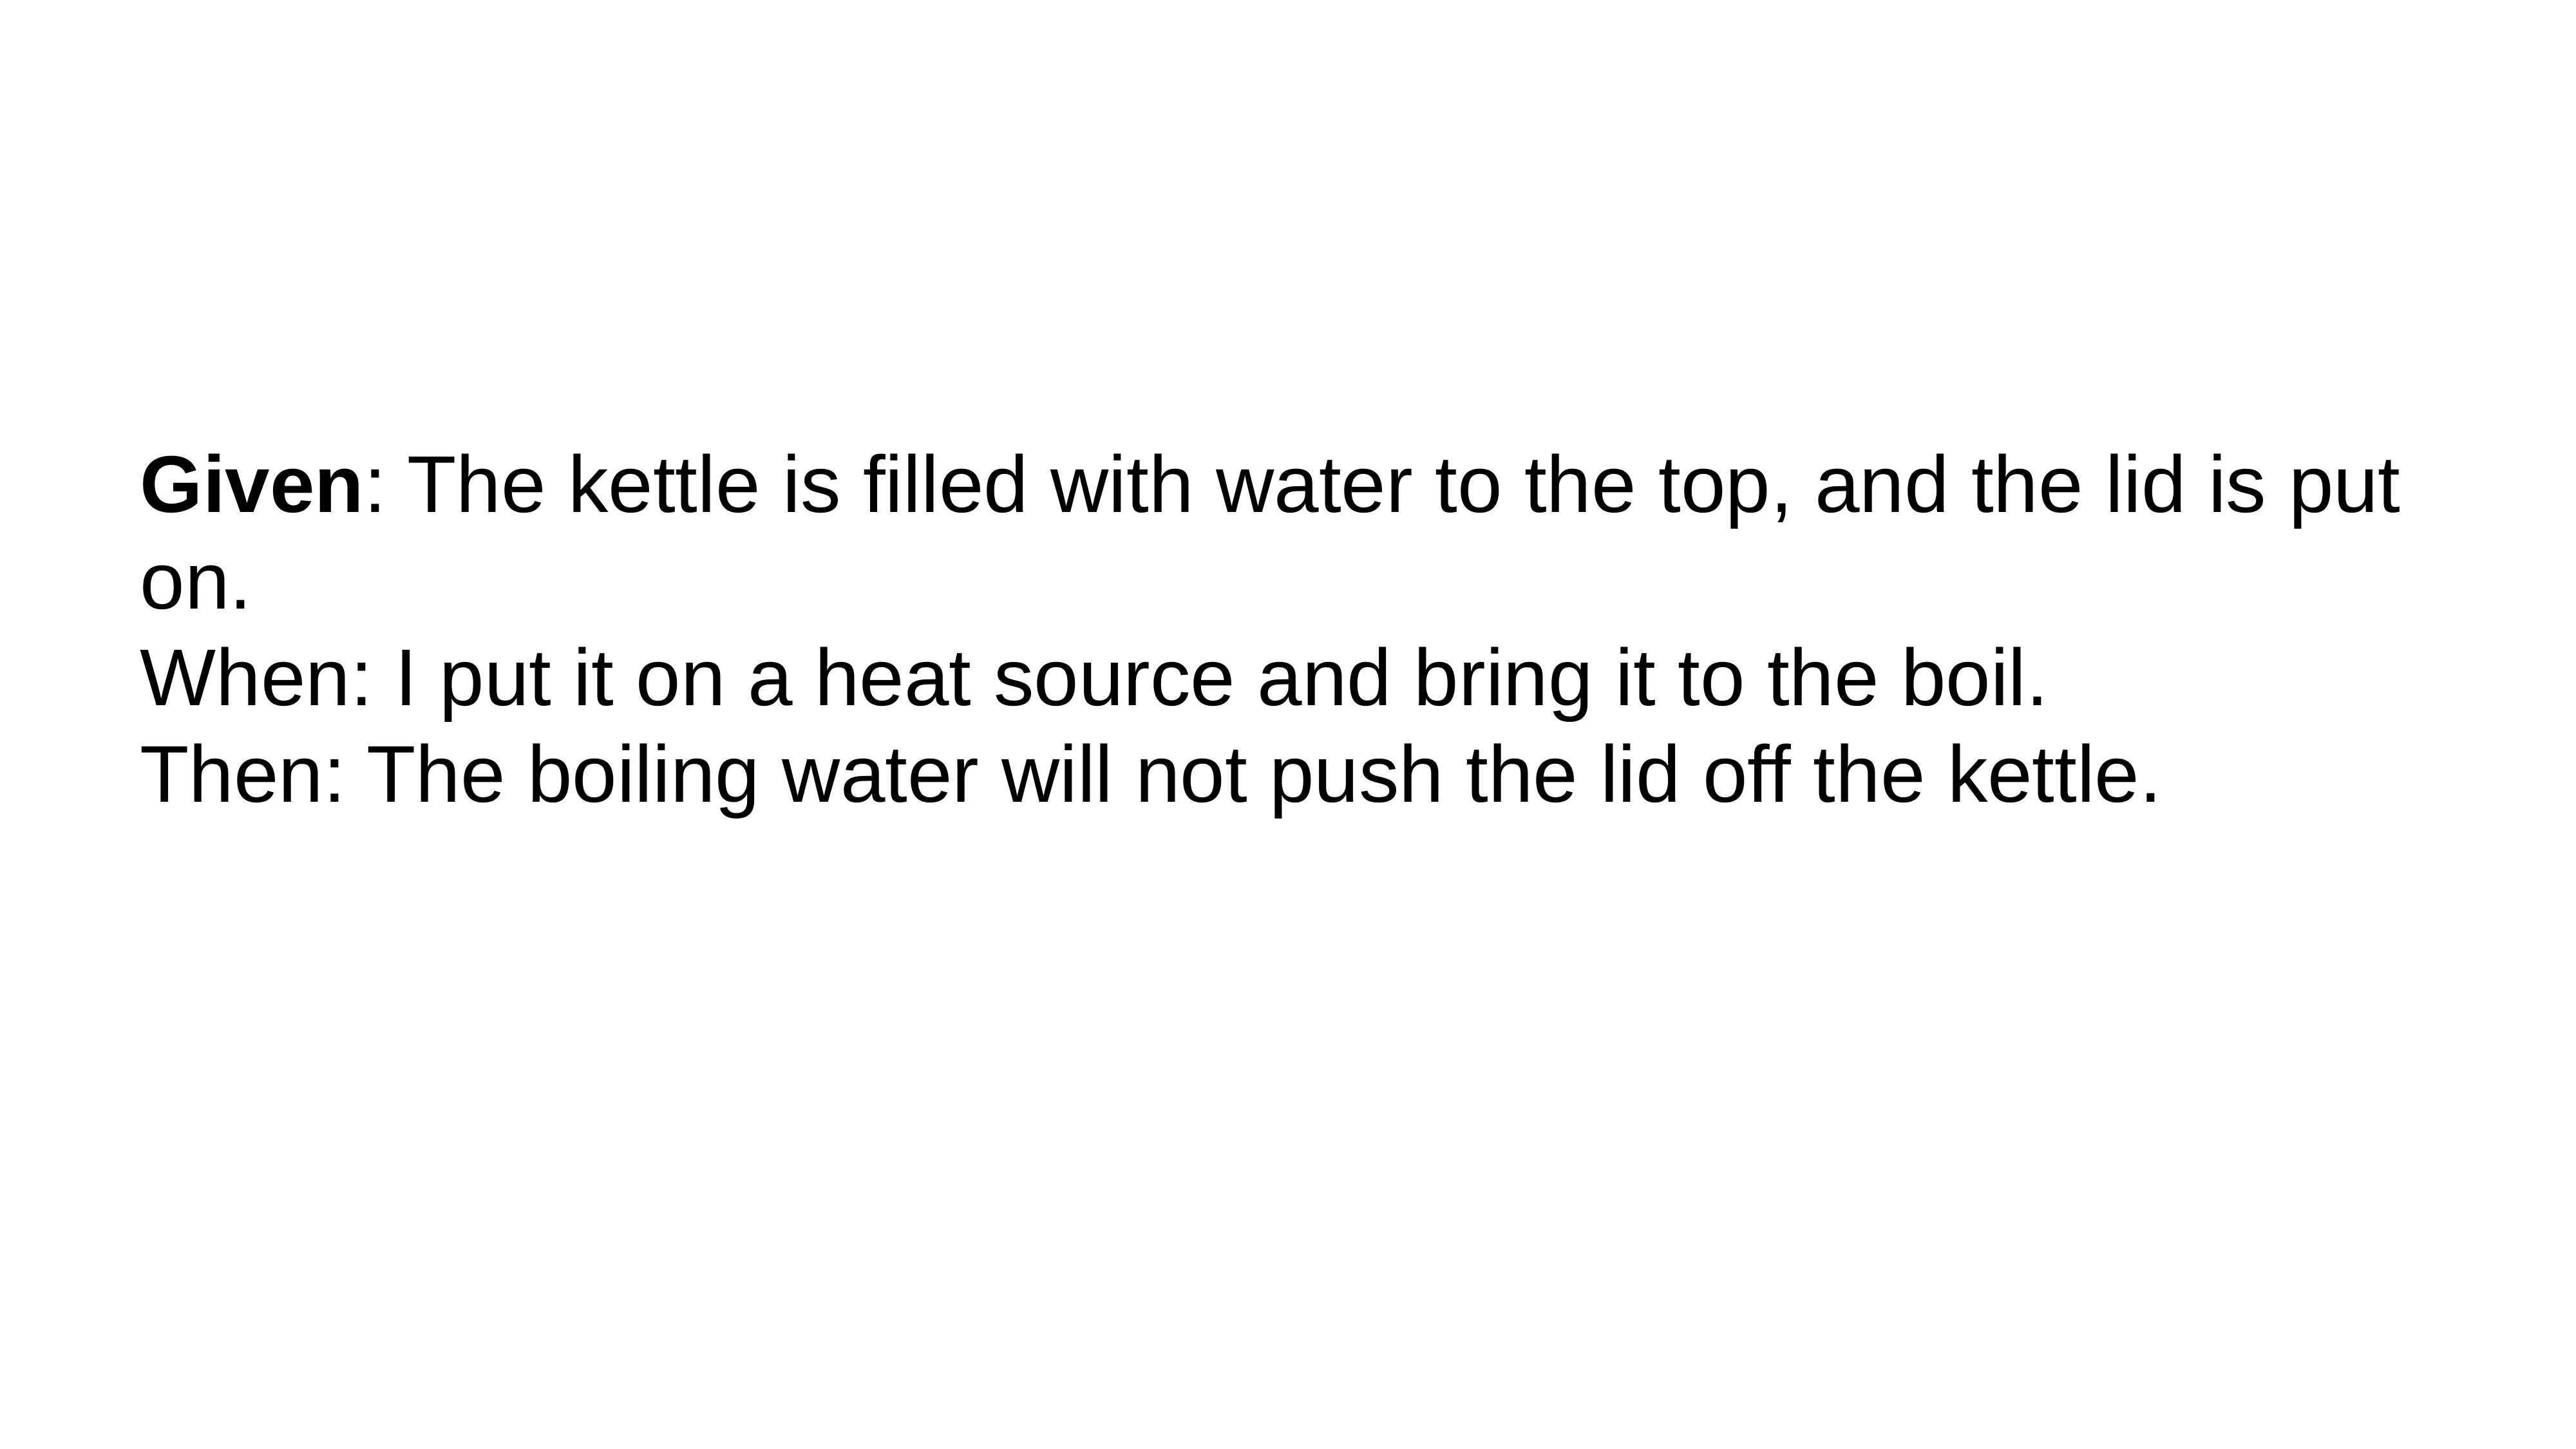

Given: The kettle is filled with water to the top, and the lid is put on.
When: I put it on a heat source and bring it to the boil.
Then: The boiling water will not push the lid off the kettle.